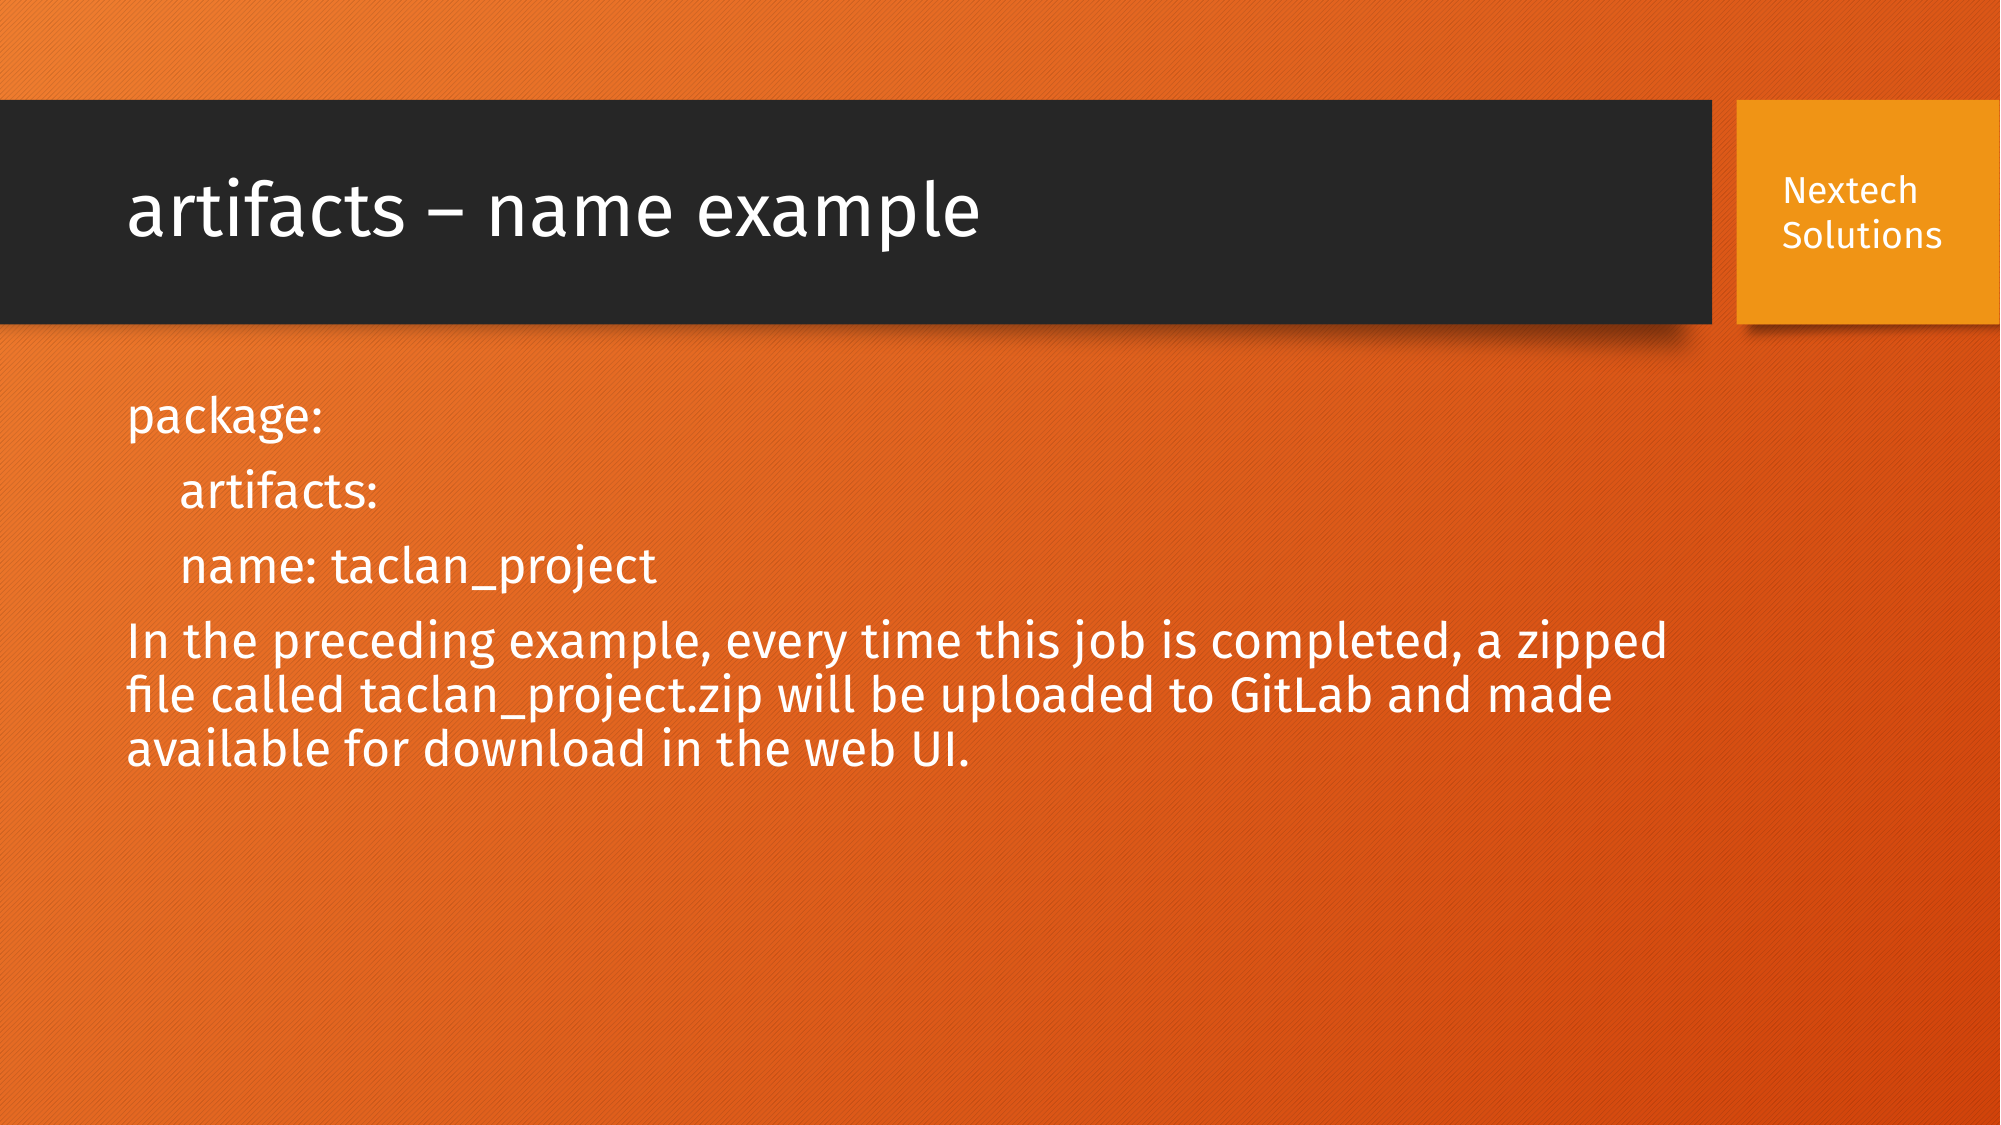

# artifacts – name example
Nextech Solutions
package:
    artifacts:
    name: taclan_project
In the preceding example, every time this job is completed, a zipped file called taclan_project.zip will be uploaded to GitLab and made available for download in the web UI.